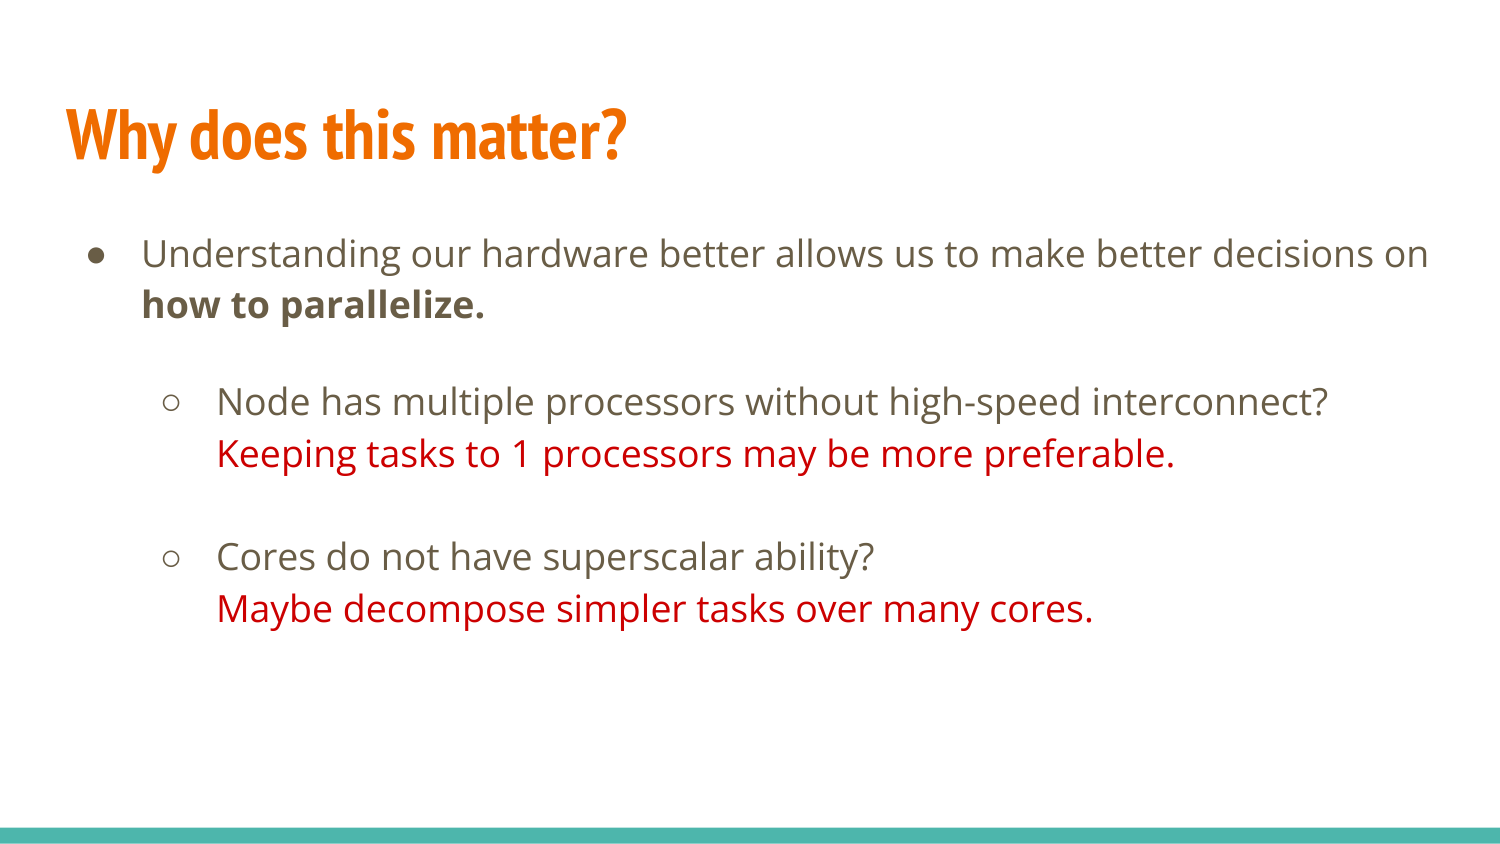

# Why does this matter?
Understanding our hardware better allows us to make better decisions on how to parallelize.
Node has multiple processors without high-speed interconnect?
Keeping tasks to 1 processors may be more preferable.
Cores do not have superscalar ability?
Maybe decompose simpler tasks over many cores.